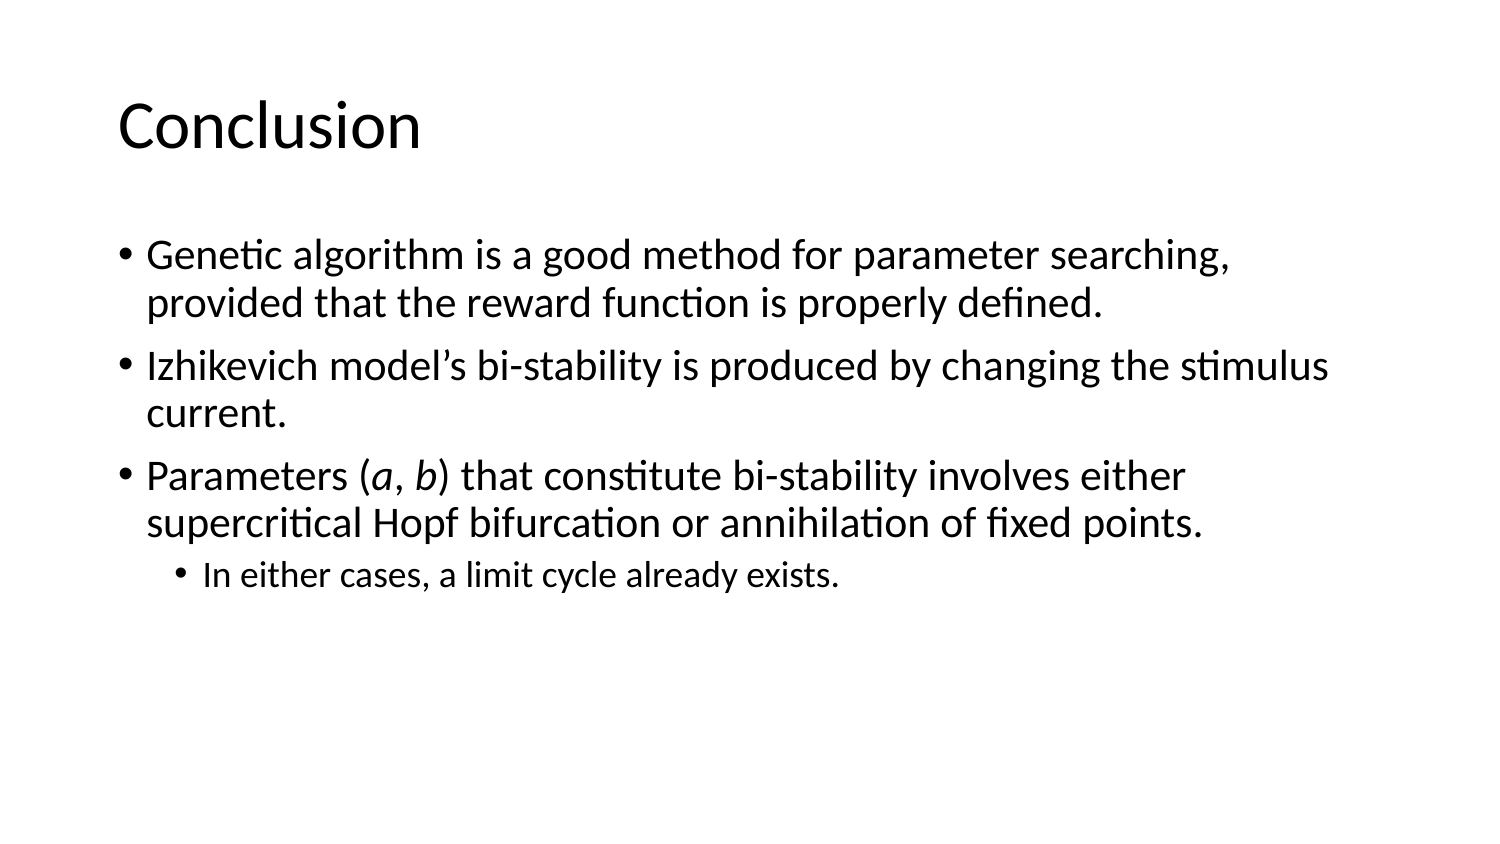

# Conclusion
Genetic algorithm is a good method for parameter searching, provided that the reward function is properly defined.
Izhikevich model’s bi-stability is produced by changing the stimulus current.
Parameters (a, b) that constitute bi-stability involves either supercritical Hopf bifurcation or annihilation of fixed points.
In either cases, a limit cycle already exists.